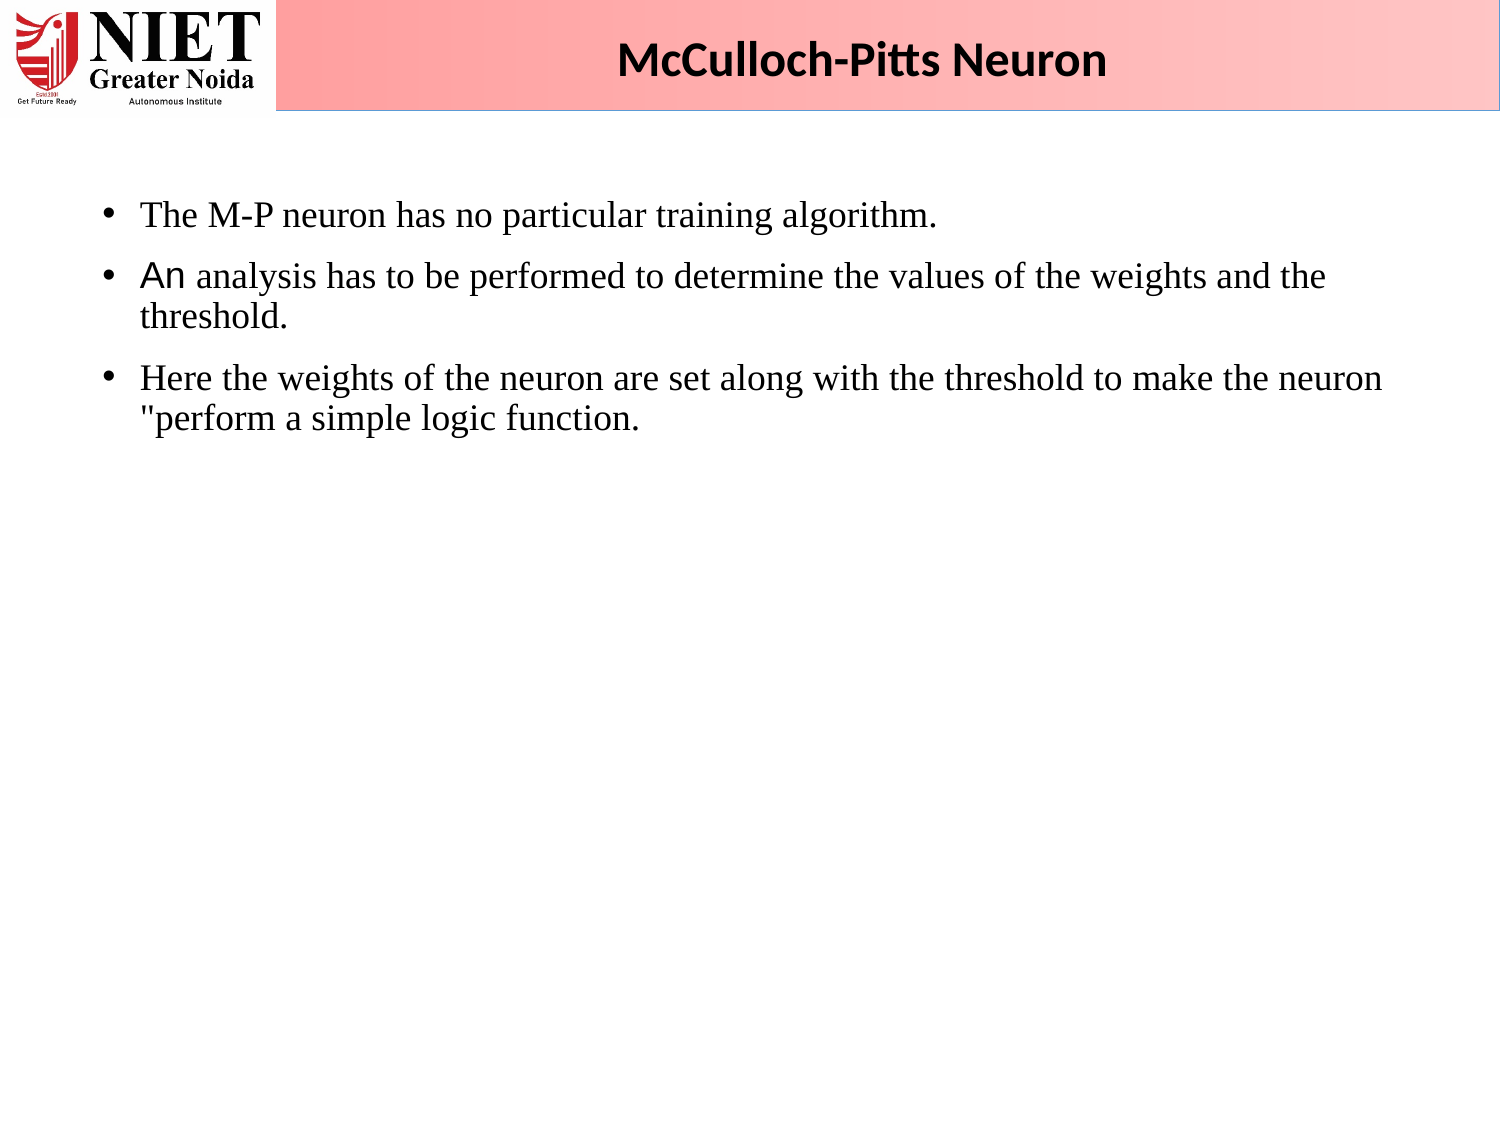

McCulloch-Pitts Neuron
The M-P neuron has no particular training algorithm.
An analysis has to be performed to determine the values of the weights and the threshold.
Here the weights of the neuron are set along with the threshold to make the neuron "perform a simple logic function.